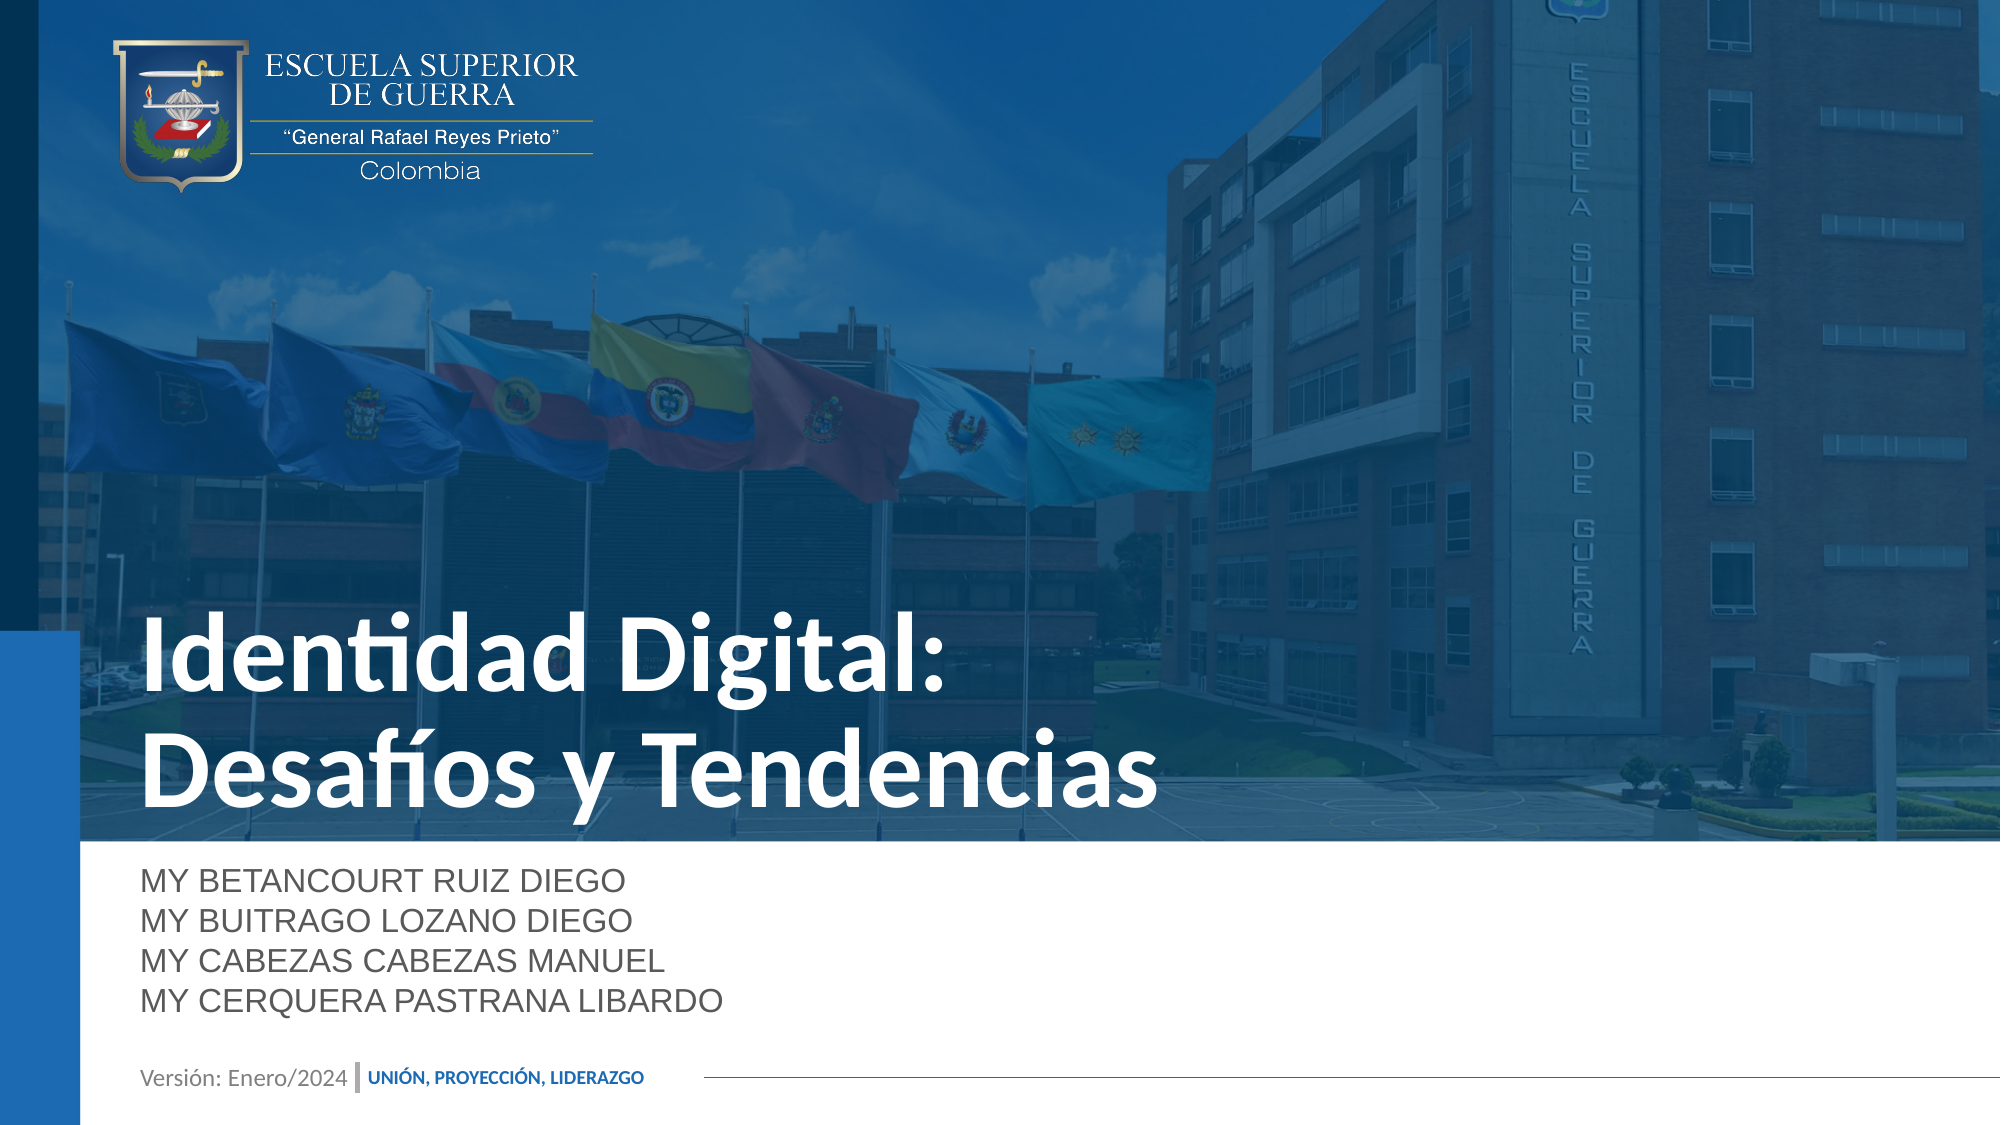

# Identidad Digital: Desafíos y Tendencias
MY BETANCOURT RUIZ DIEGO
MY BUITRAGO LOZANO DIEGO
MY CABEZAS CABEZAS MANUEL
MY CERQUERA PASTRANA LIBARDO